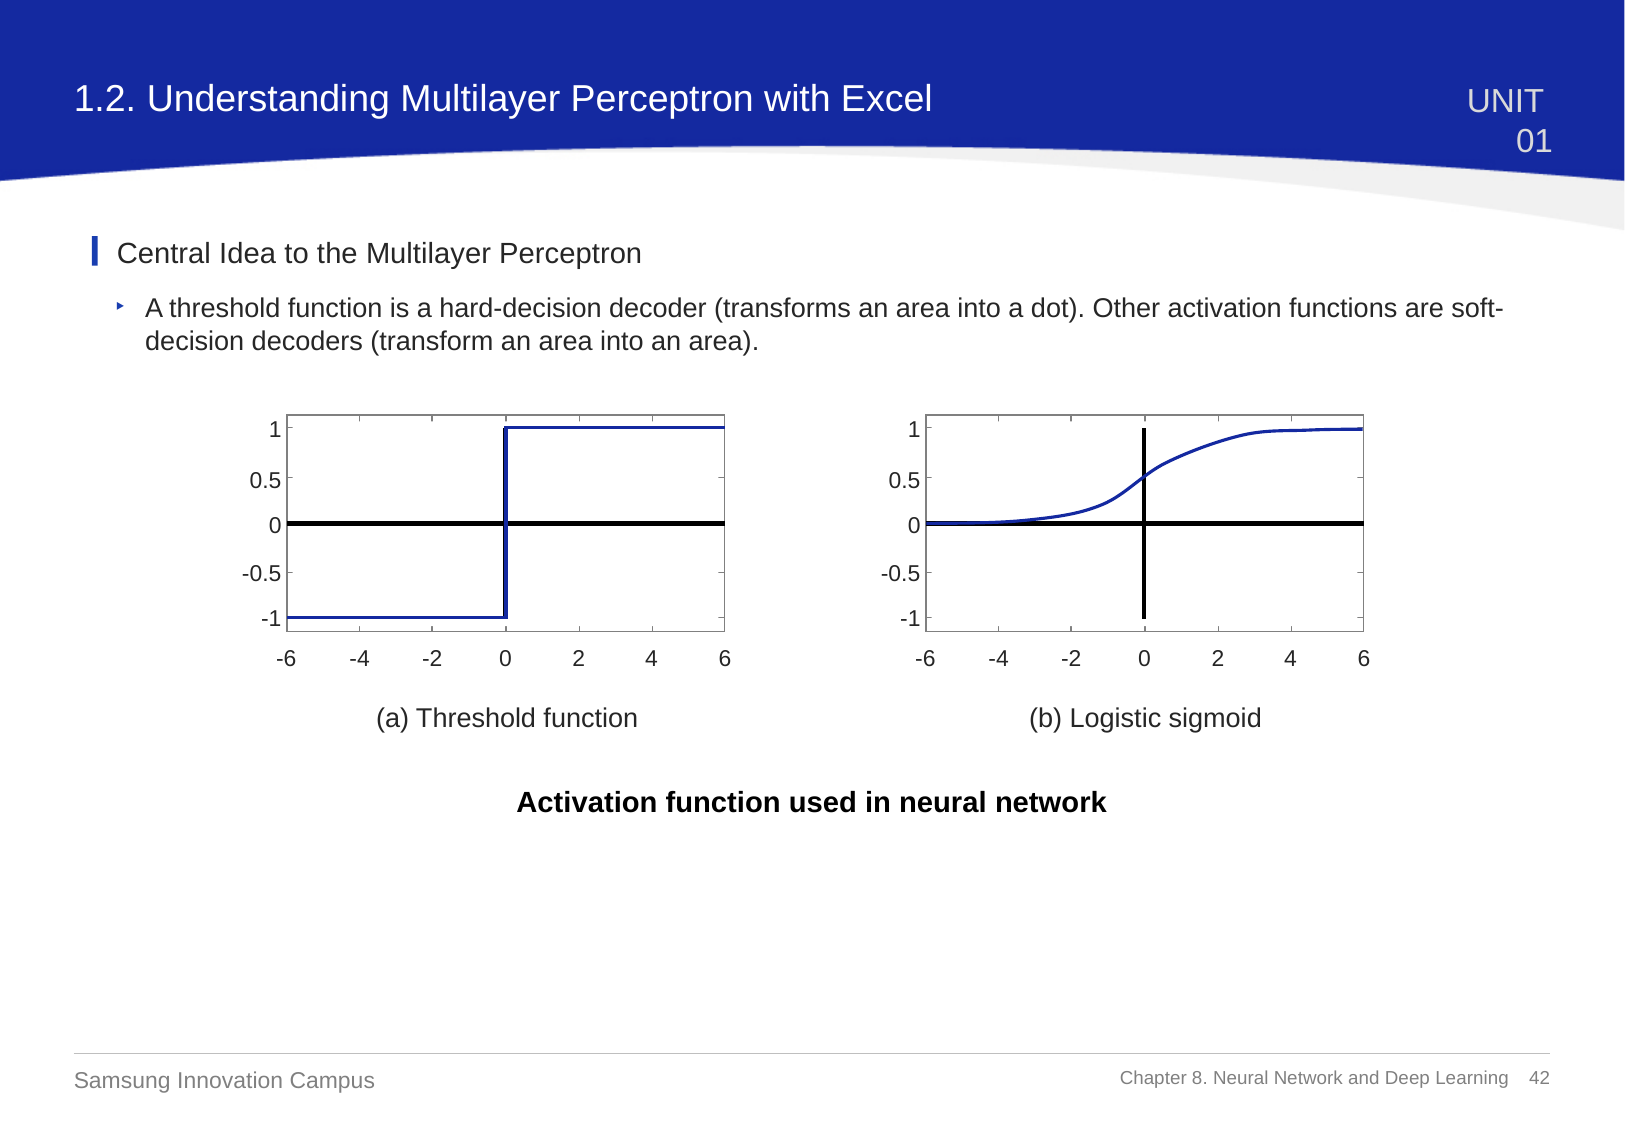

1.2. Understanding Multilayer Perceptron with Excel
UNIT  01
Central Idea to the Multilayer Perceptron

A threshold function is a hard-decision decoder (transforms an area into a dot). Other activation functions are soft-decision decoders (transform an area into an area).
1

0.5
0
-0.5
-1
-6
-4
-2
0
2
4
6
1

0.5
0
-0.5
-1
-6
-4
-2
0
2
4
6

(b) Logistic sigmoid
(a) Threshold function
Activation function used in neural network